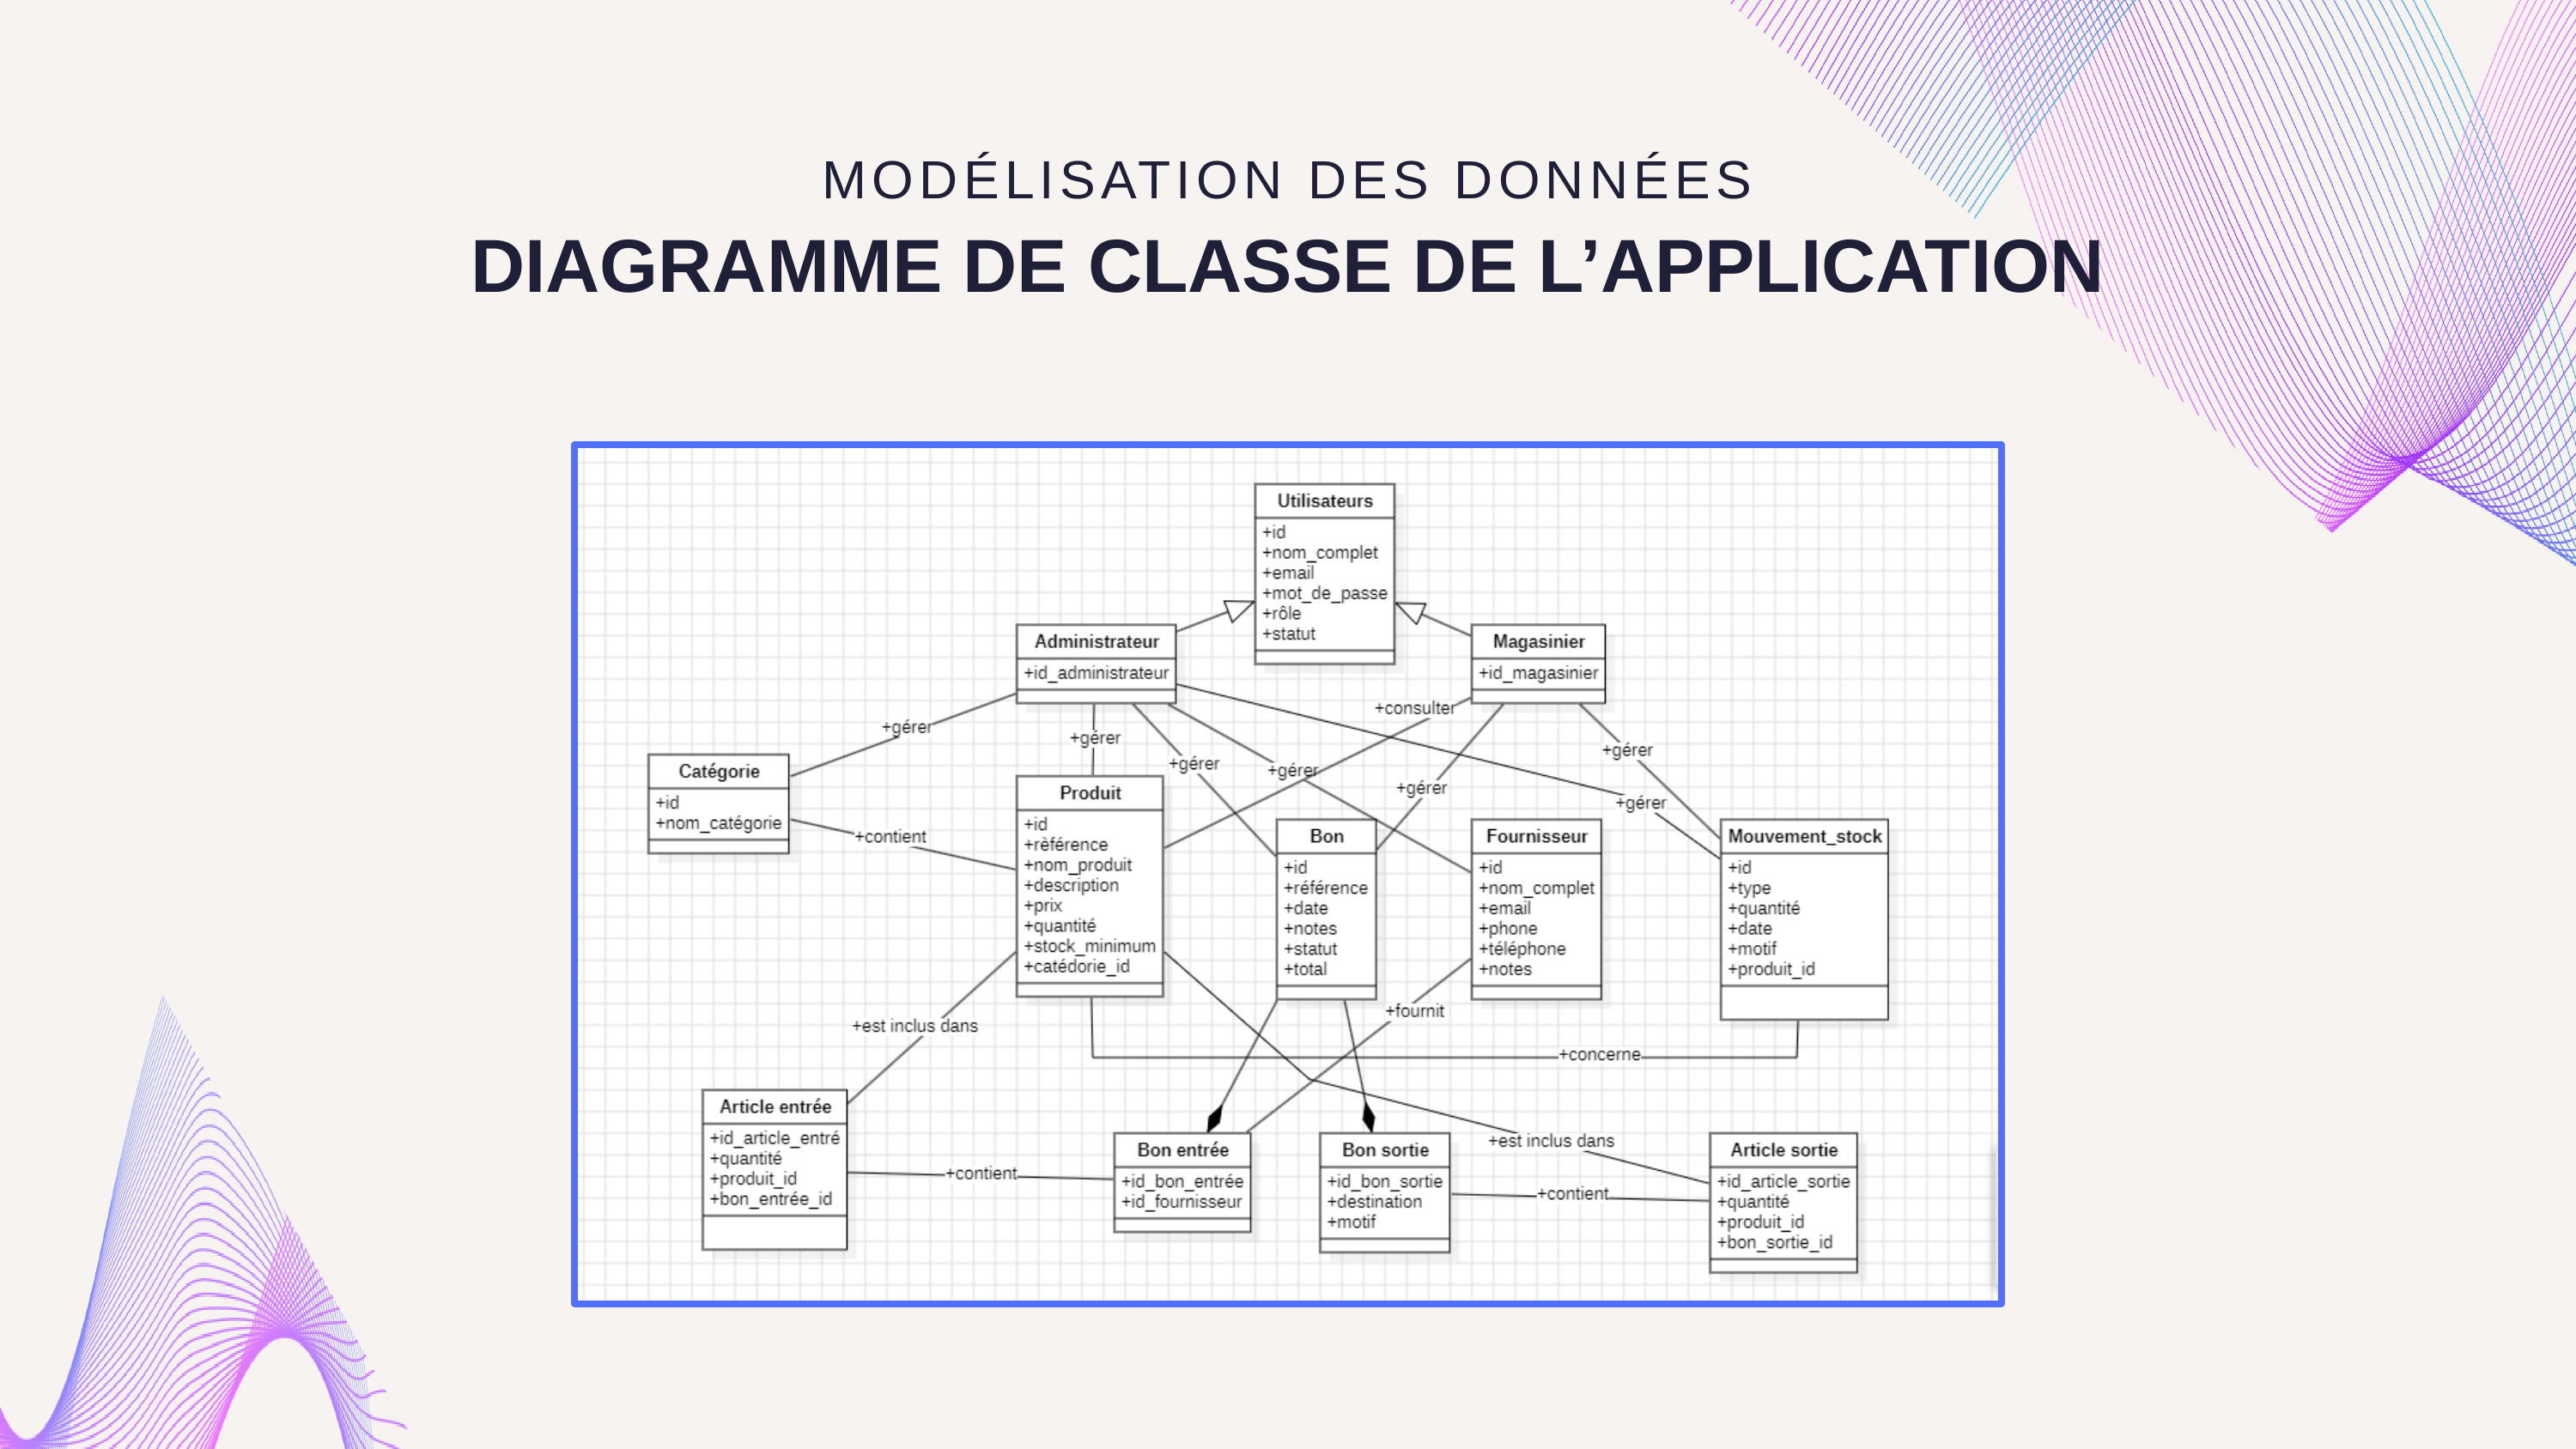

MODÉLISATION DES DONNÉES
DIAGRAMME DE CLASSE DE L’APPLICATION